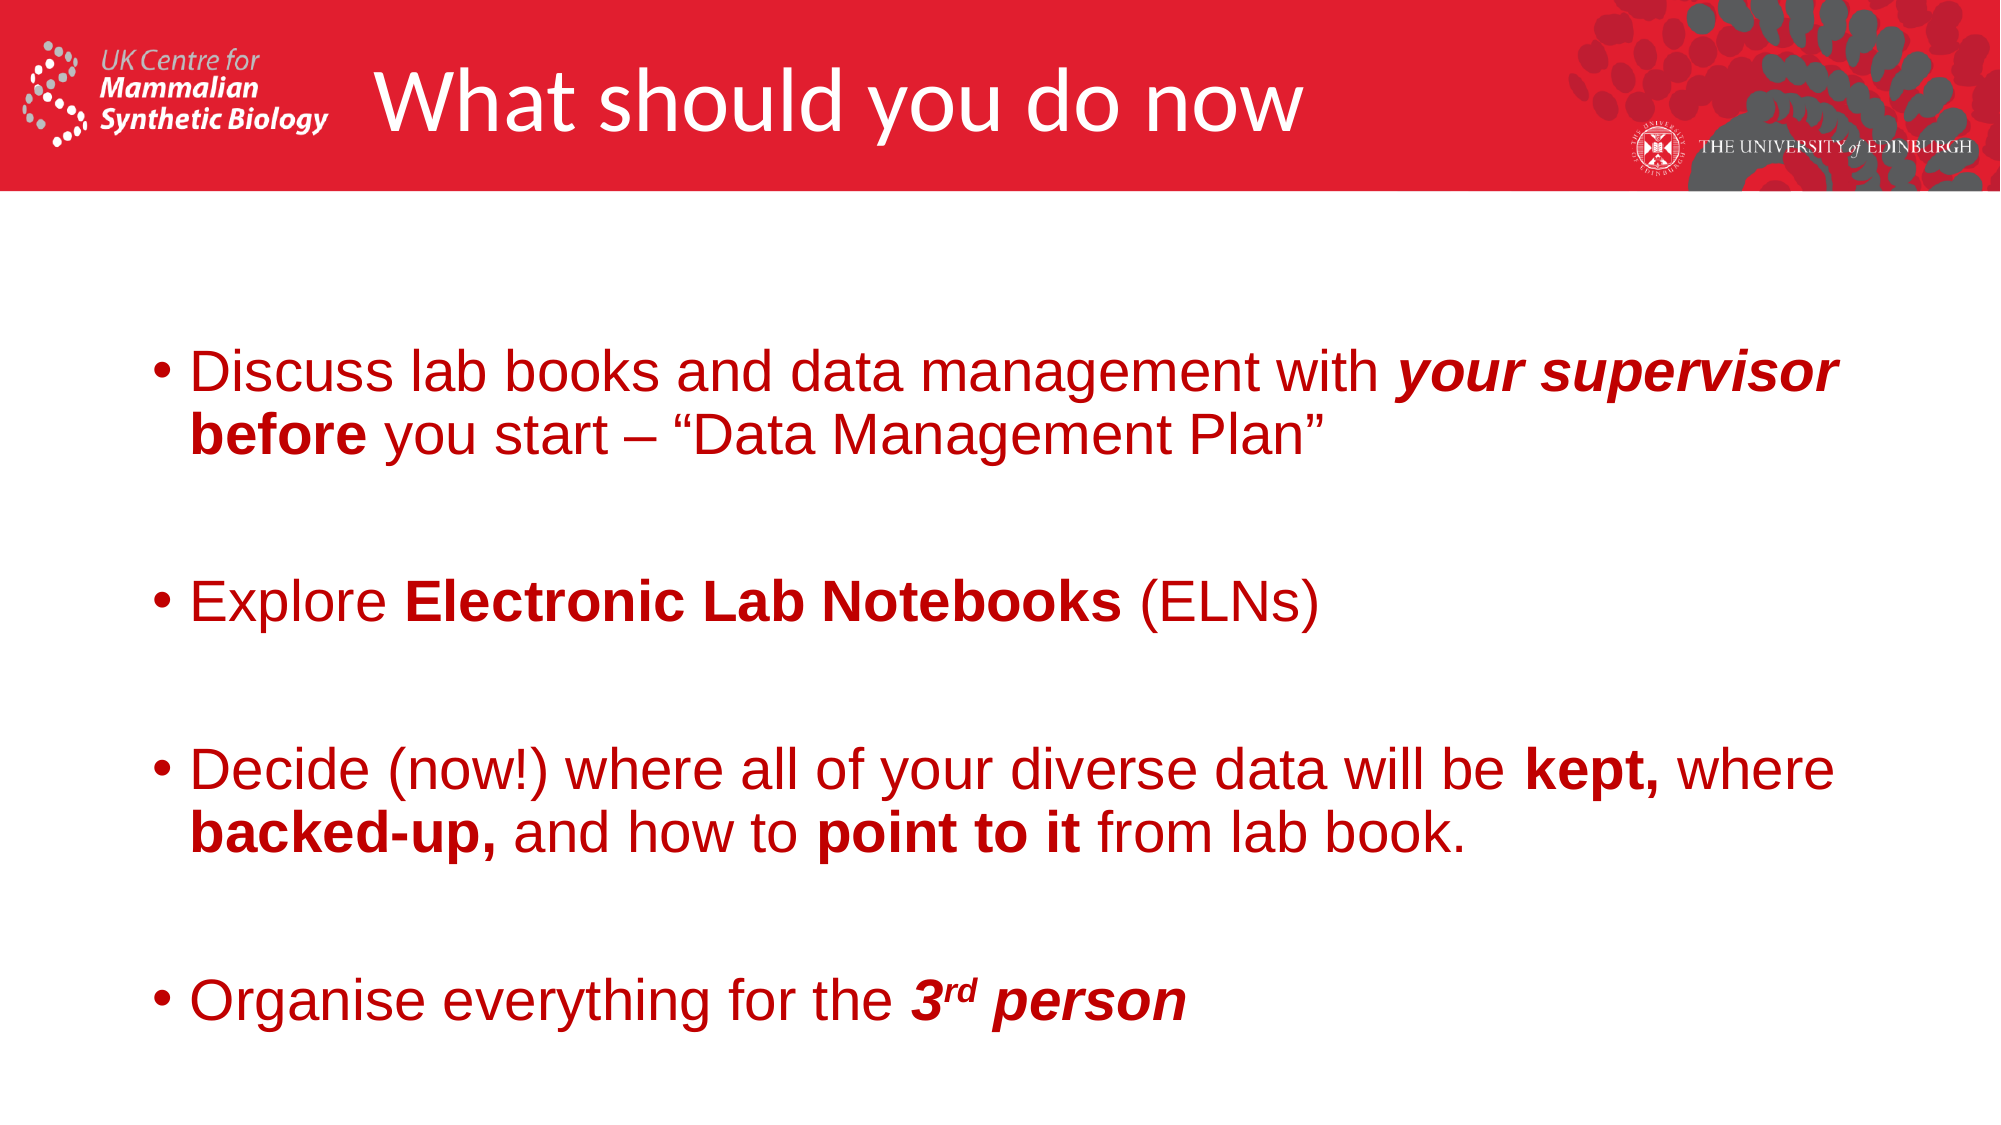

# What should you do now

Discuss lab books and data management with your supervisor before you start – “Data Management Plan”

Explore Electronic Lab Notebooks (ELNs)

Decide (now!) where all of your diverse data will be kept, where backed-up, and how to point to it from lab book.

Organise everything for the 3rd person